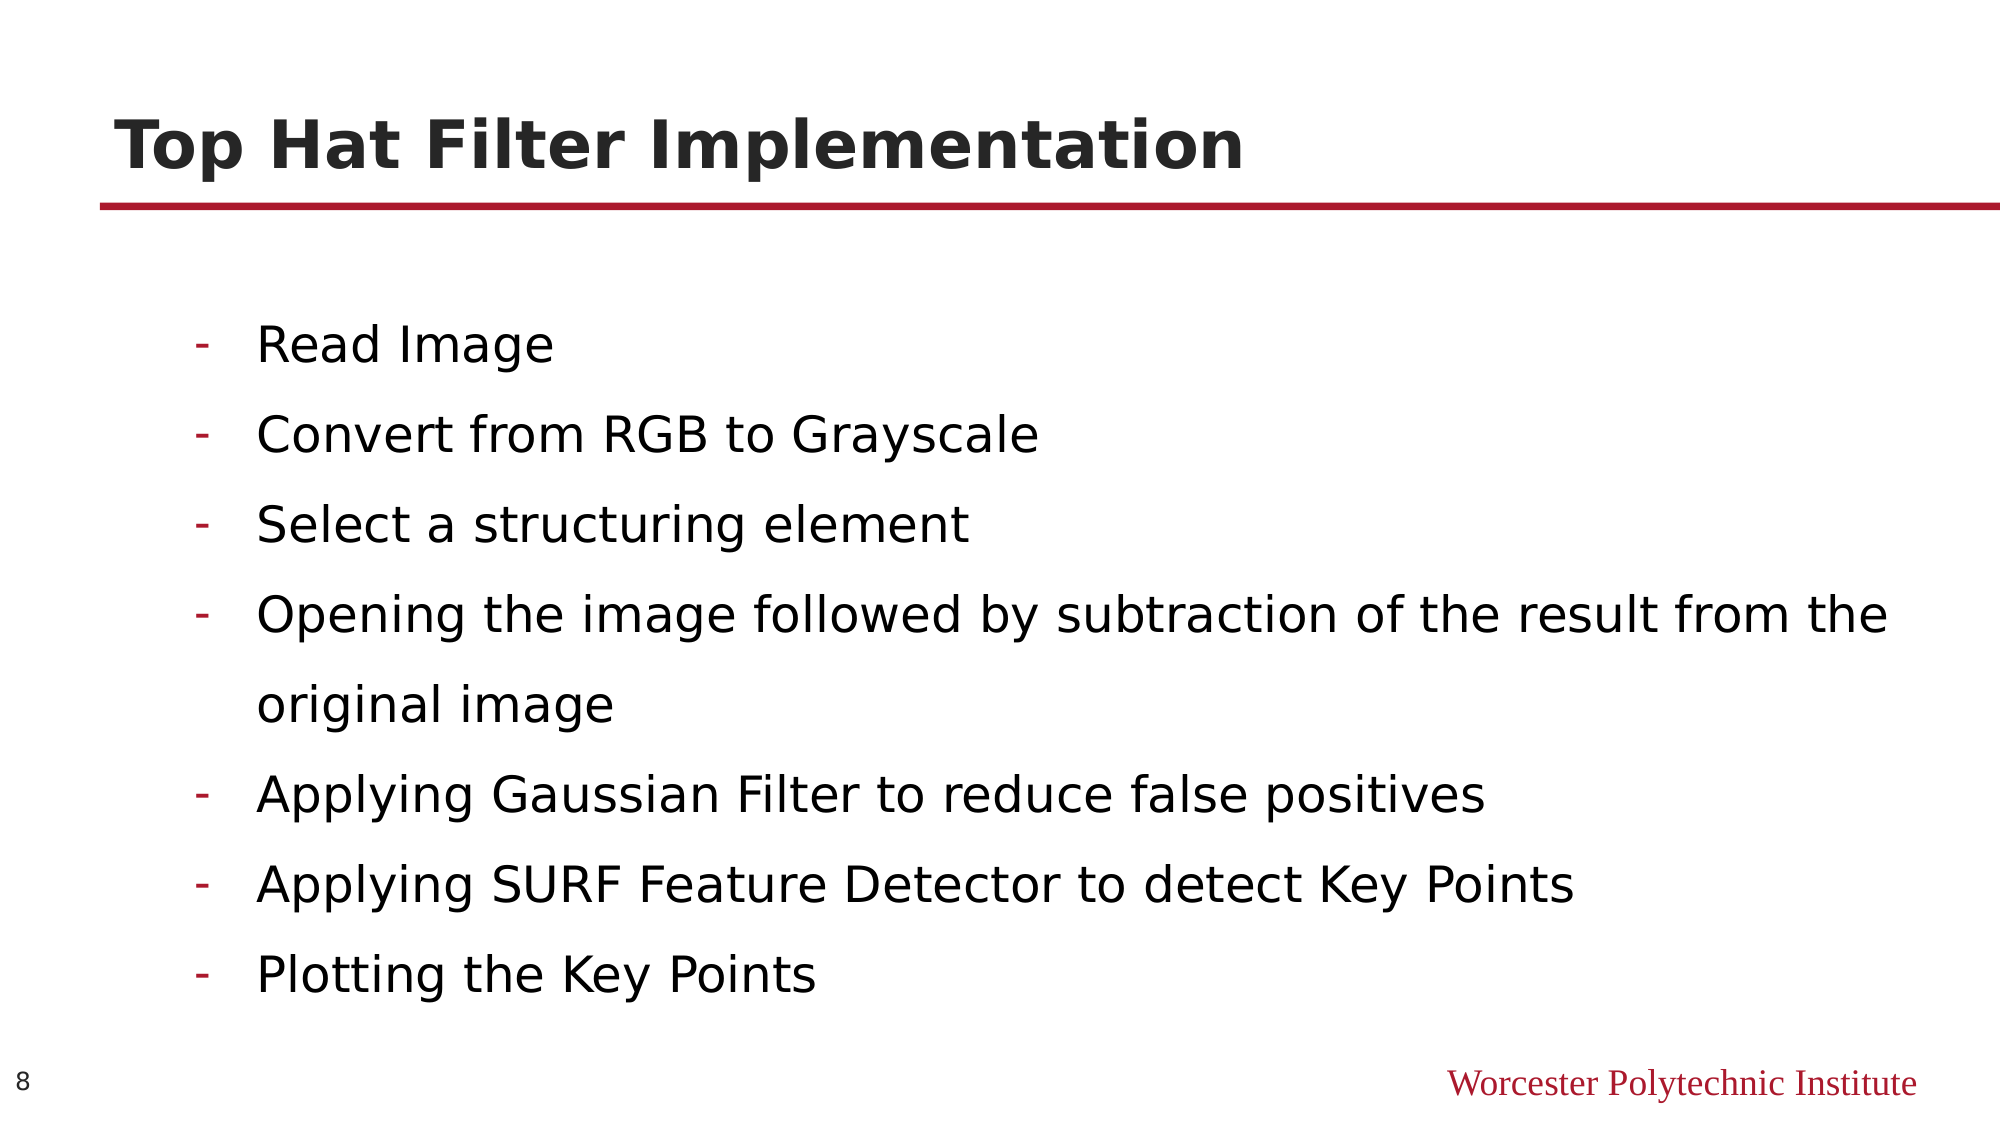

# Top Hat Filter Implementation
Read Image
Convert from RGB to Grayscale
Select a structuring element
Opening the image followed by subtraction of the result from the original image
Applying Gaussian Filter to reduce false positives
Applying SURF Feature Detector to detect Key Points
Plotting the Key Points

8